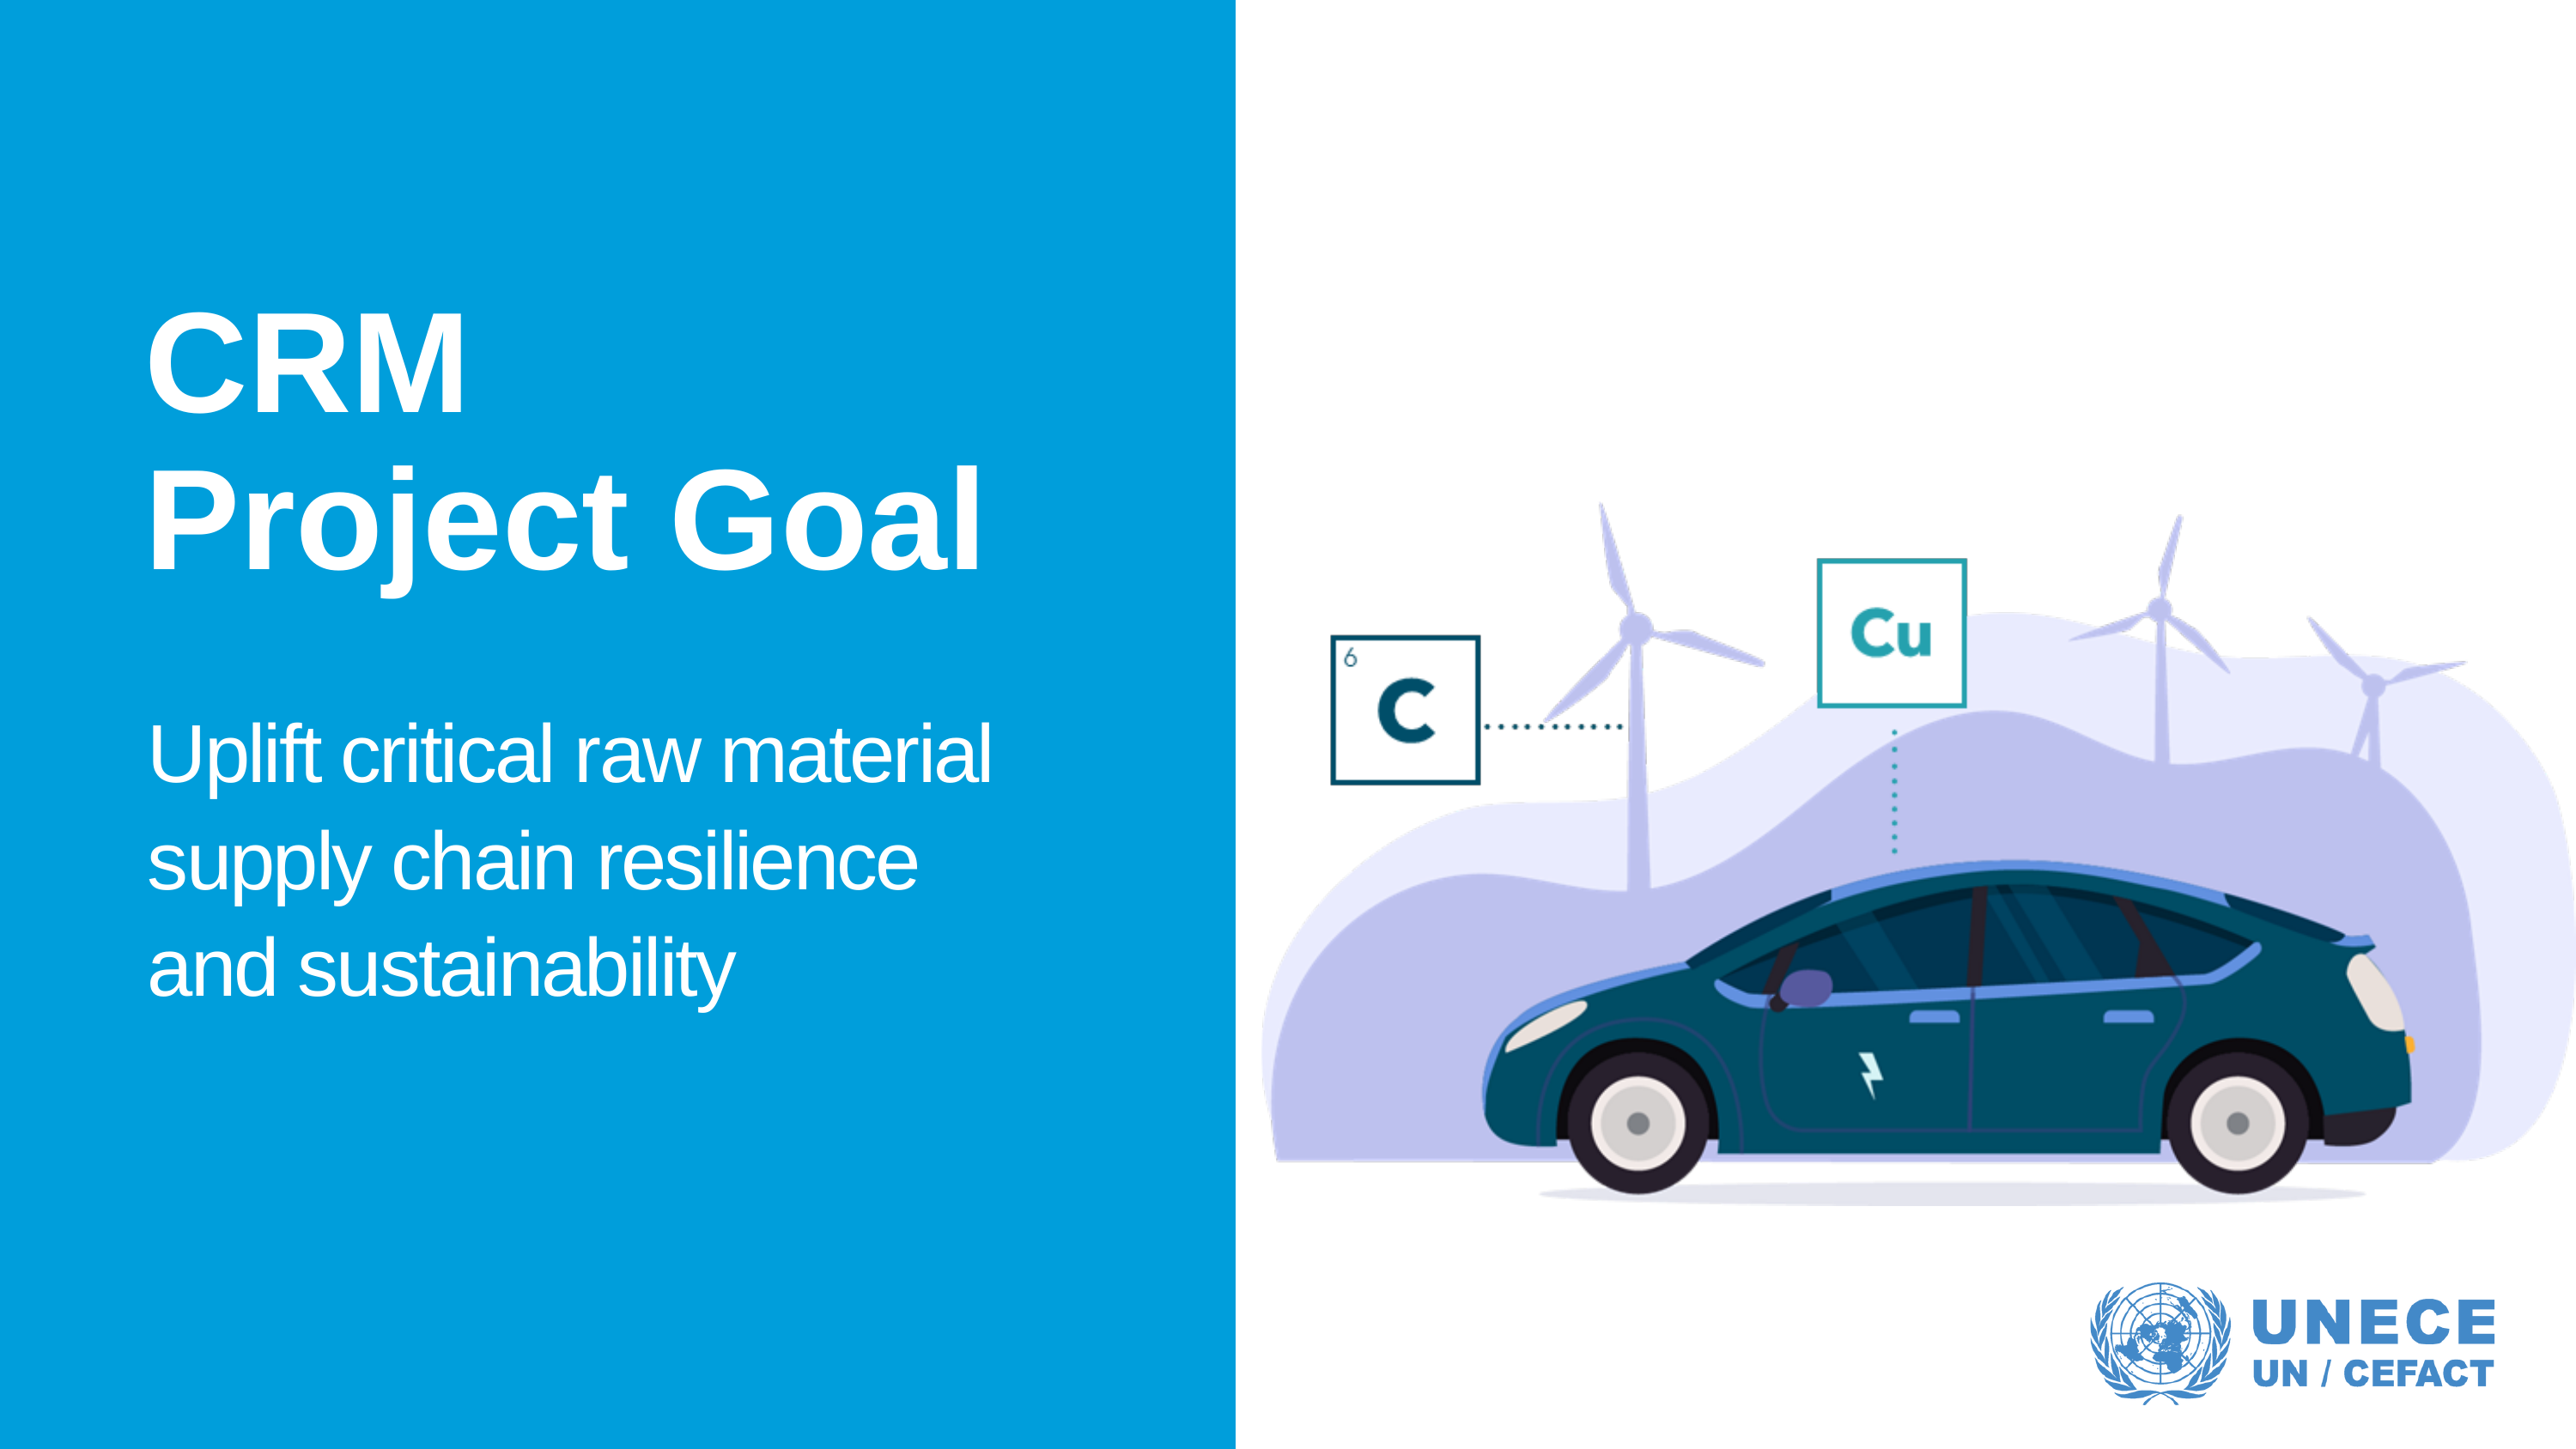

CRM
Project Goal

Uplift critical raw material supply chain resilience and sustainability